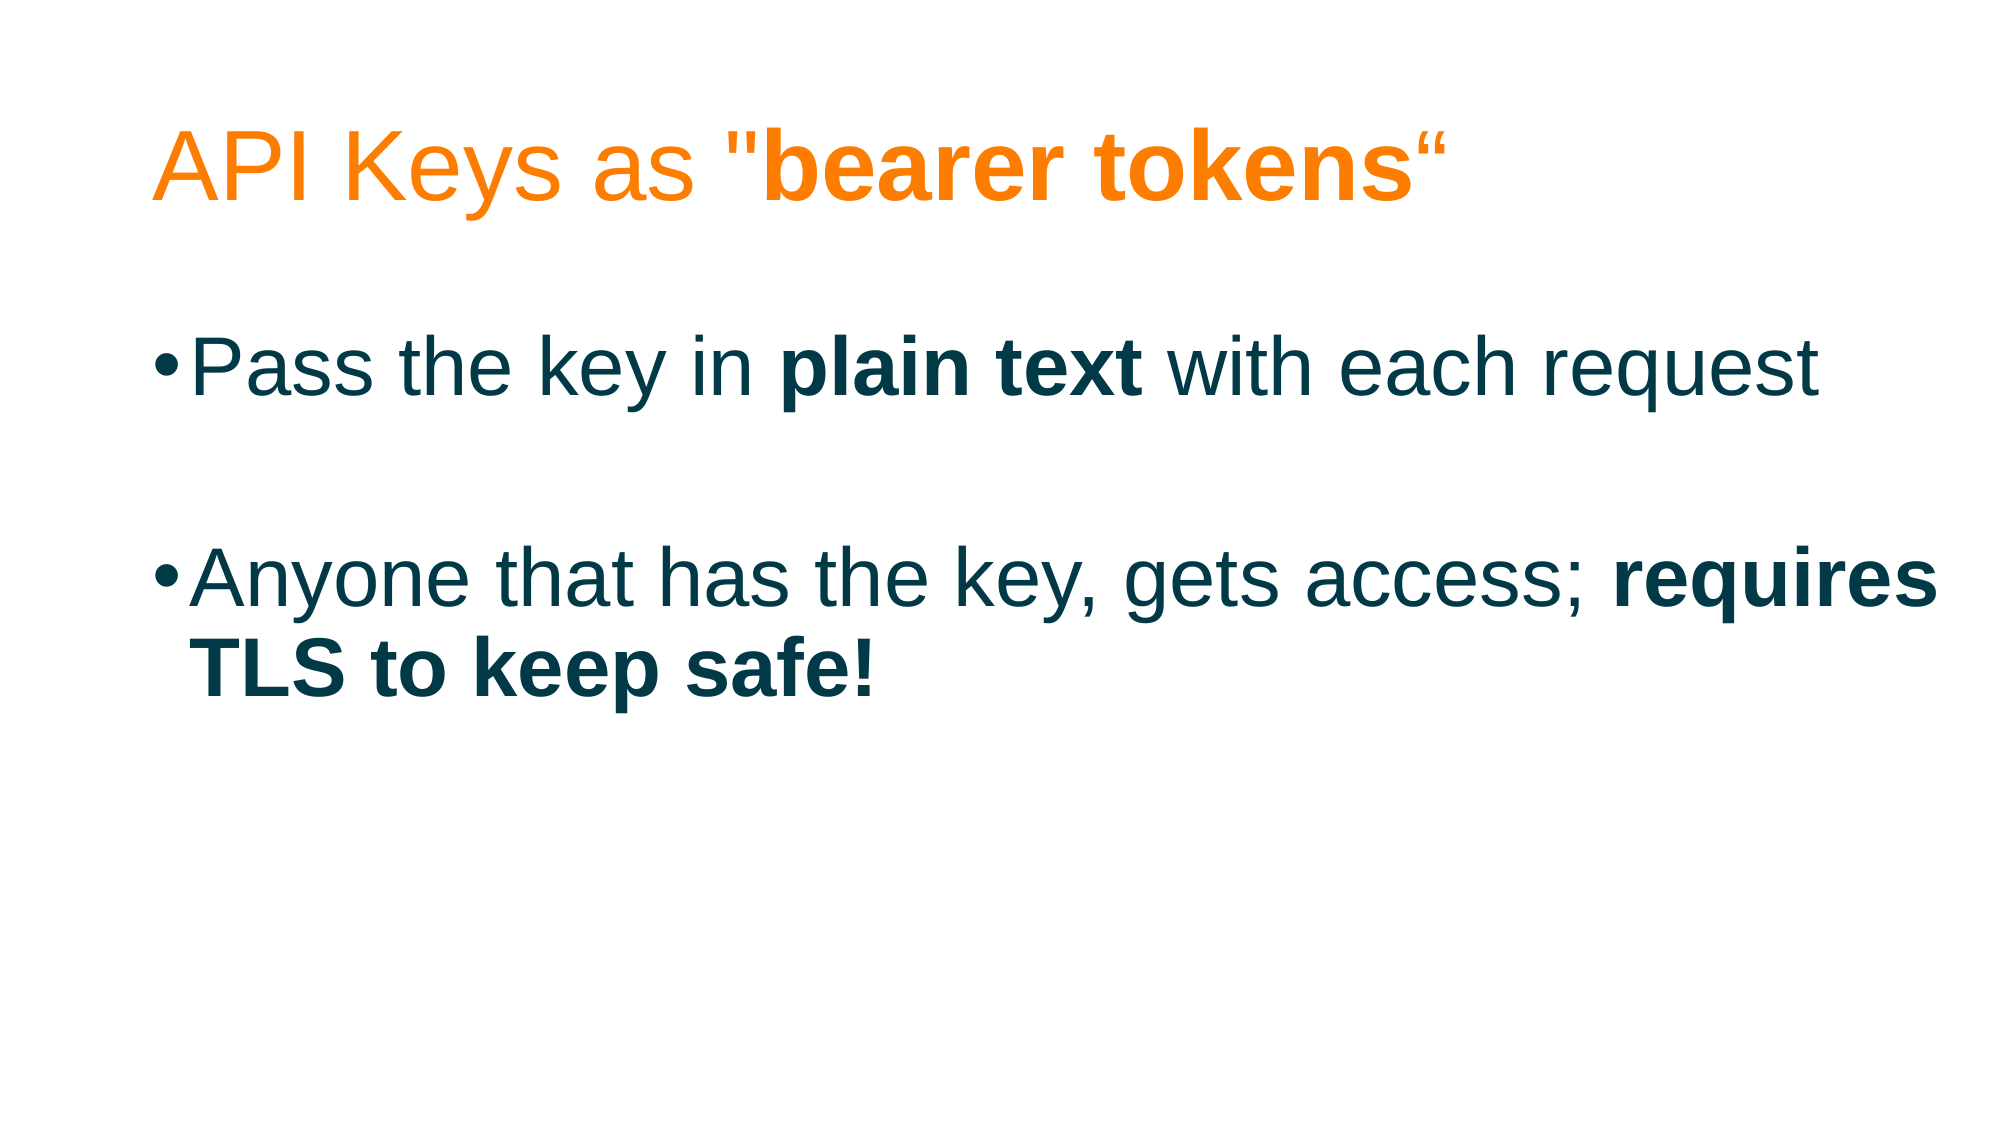

# API Keys as "bearer tokens“
Pass the key in plain text with each request
Anyone that has the key, gets access; requires TLS to keep safe!